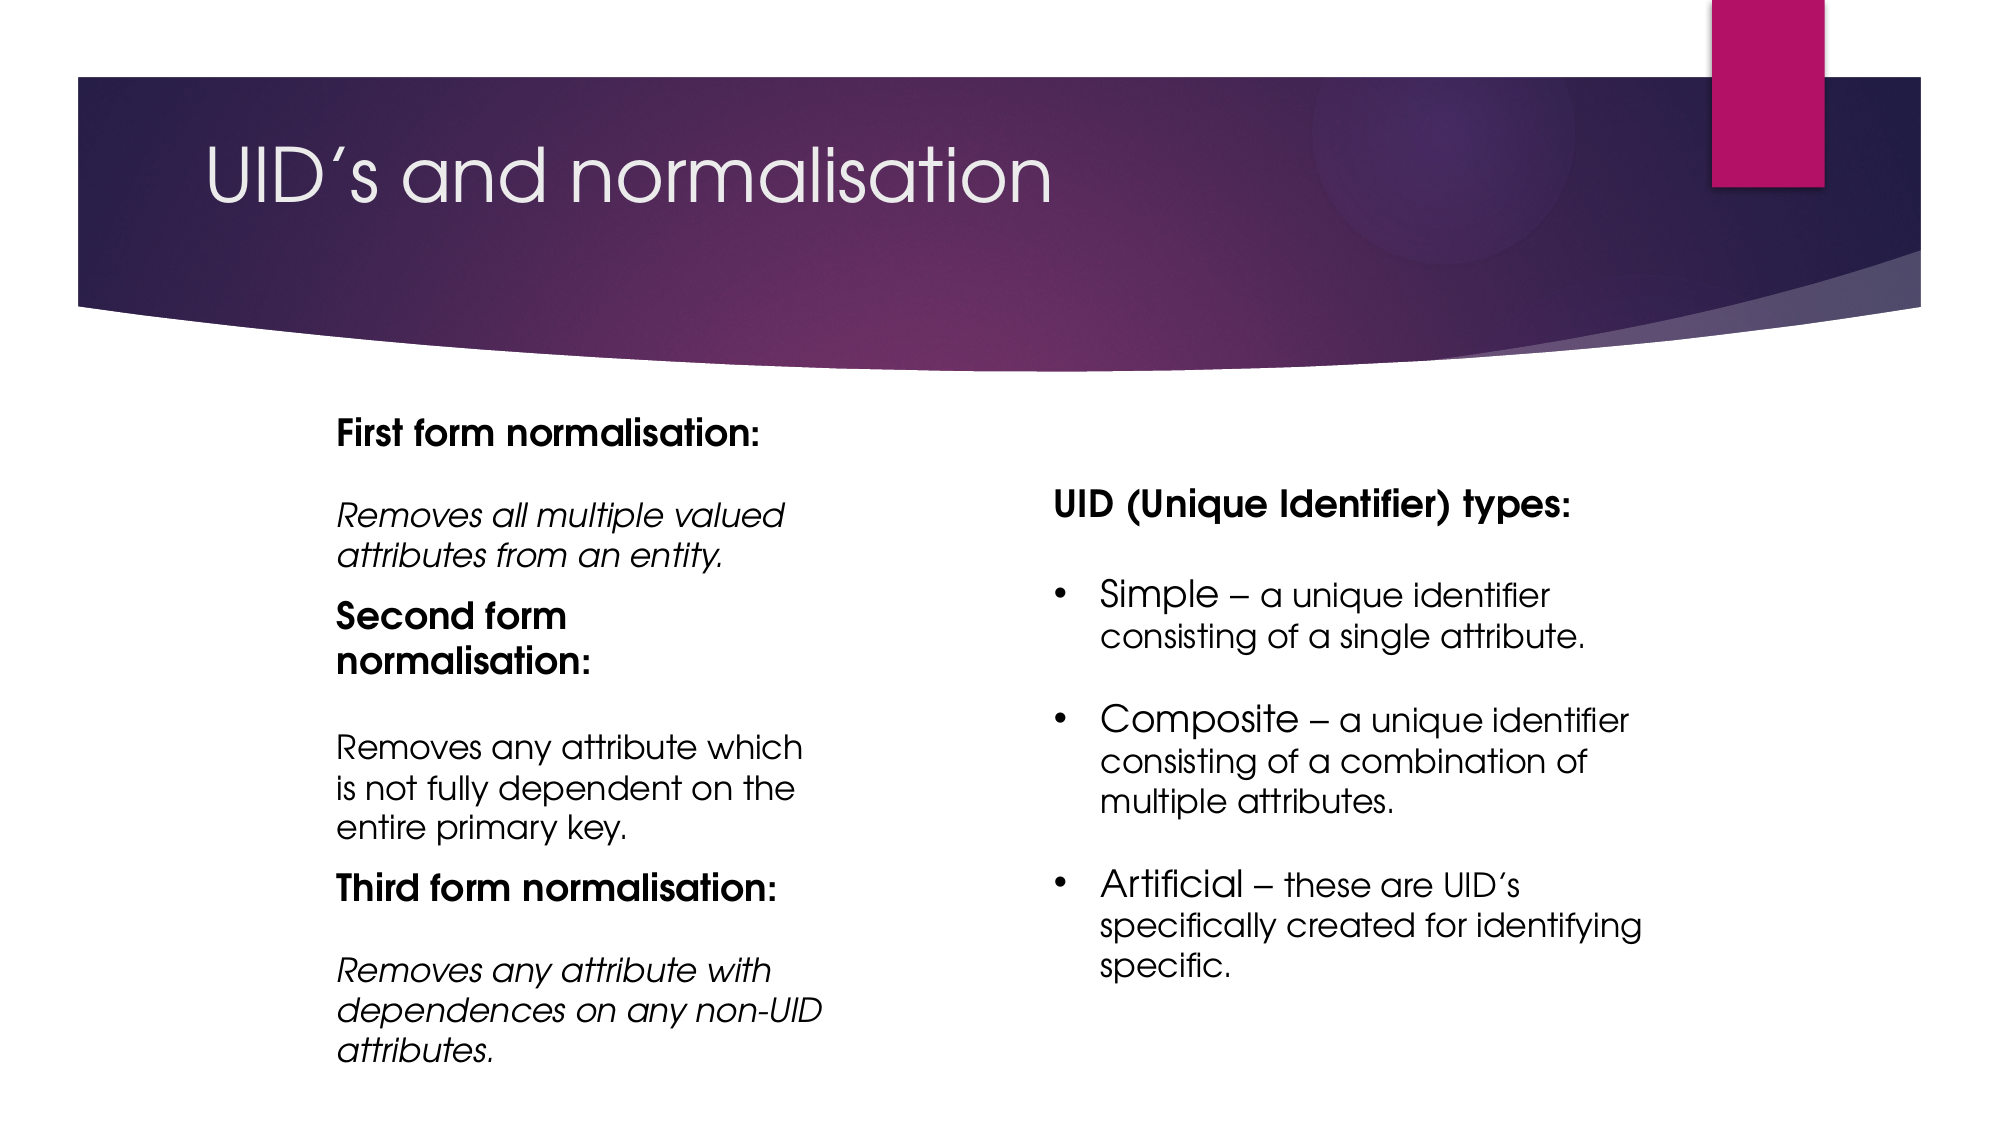

# UID’s and normalisation
First form normalisation:

Removes all multiple valued attributes from an entity.
UID (Unique Identifier) types:
Simple – a unique identifier consisting of a single attribute.
Composite – a unique identifier consisting of a combination of multiple attributes.
Artificial – these are UID’s specifically created for identifying specific.
Second form normalisation:

Removes any attribute which is not fully dependent on the entire primary key.
Third form normalisation:

Removes any attribute with dependences on any non-UID attributes.